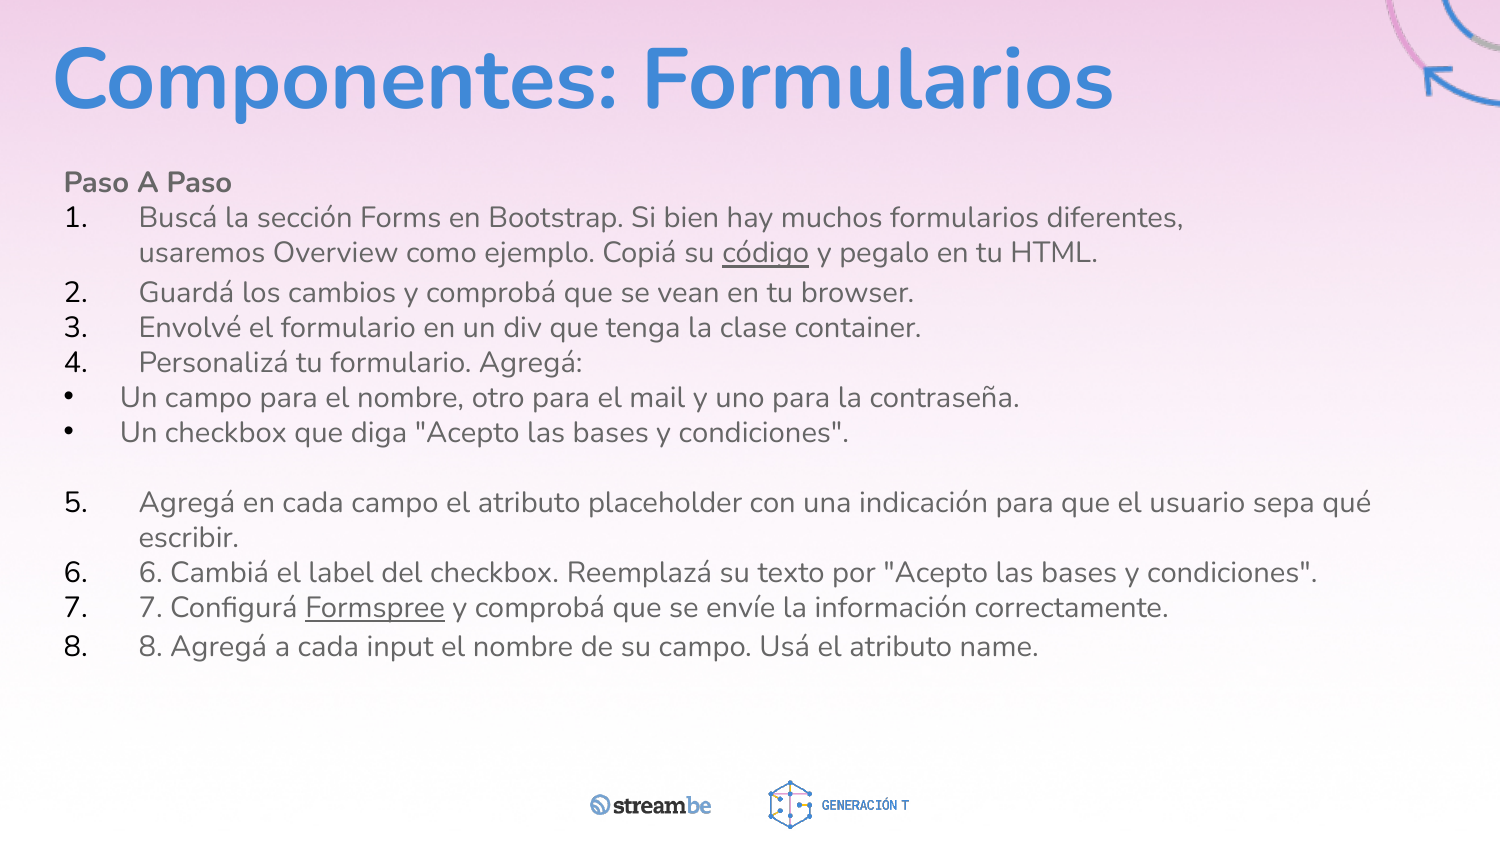

Componentes: Formularios

Paso A Paso
Buscá la sección Forms en Bootstrap. Si bien hay muchos formularios diferentes, usaremos Overview como ejemplo. Copiá su código y pegalo en tu HTML.
Guardá los cambios y comprobá que se vean en tu browser.
Envolvé el formulario en un div que tenga la clase container.
Personalizá tu formulario. Agregá:
Un campo para el nombre, otro para el mail y uno para la contraseña.
Un checkbox que diga "Acepto las bases y condiciones".

Agregá en cada campo el atributo placeholder con una indicación para que el usuario sepa qué escribir.
6. Cambiá el label del checkbox. Reemplazá su texto por "Acepto las bases y condiciones".
7. Configurá Formspree y comprobá que se envíe la información correctamente.
8. Agregá a cada input el nombre de su campo. Usá el atributo name.